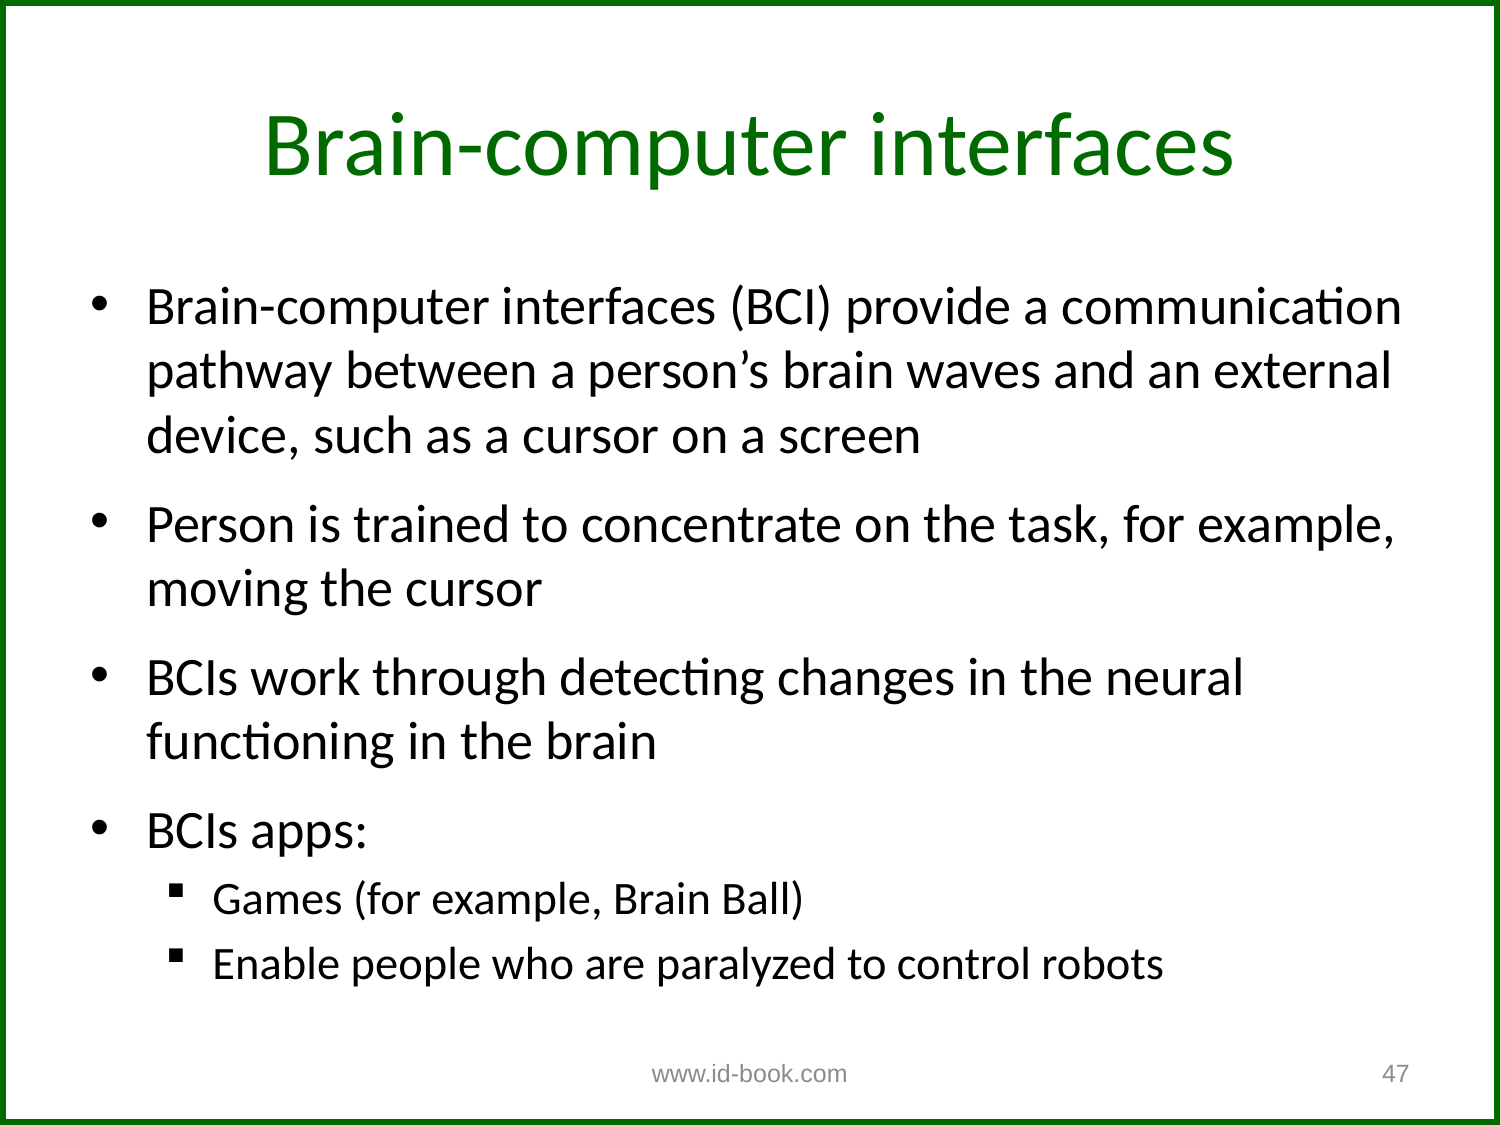

Brain-computer interfaces
Brain-computer interfaces (BCI) provide a communication pathway between a person’s brain waves and an external device, such as a cursor on a screen
Person is trained to concentrate on the task, for example,  moving the cursor
BCIs work through detecting changes in the neural functioning in the brain
BCIs apps:
Games (for example, Brain Ball)
Enable people who are paralyzed to control robots
www.id-book.com
47